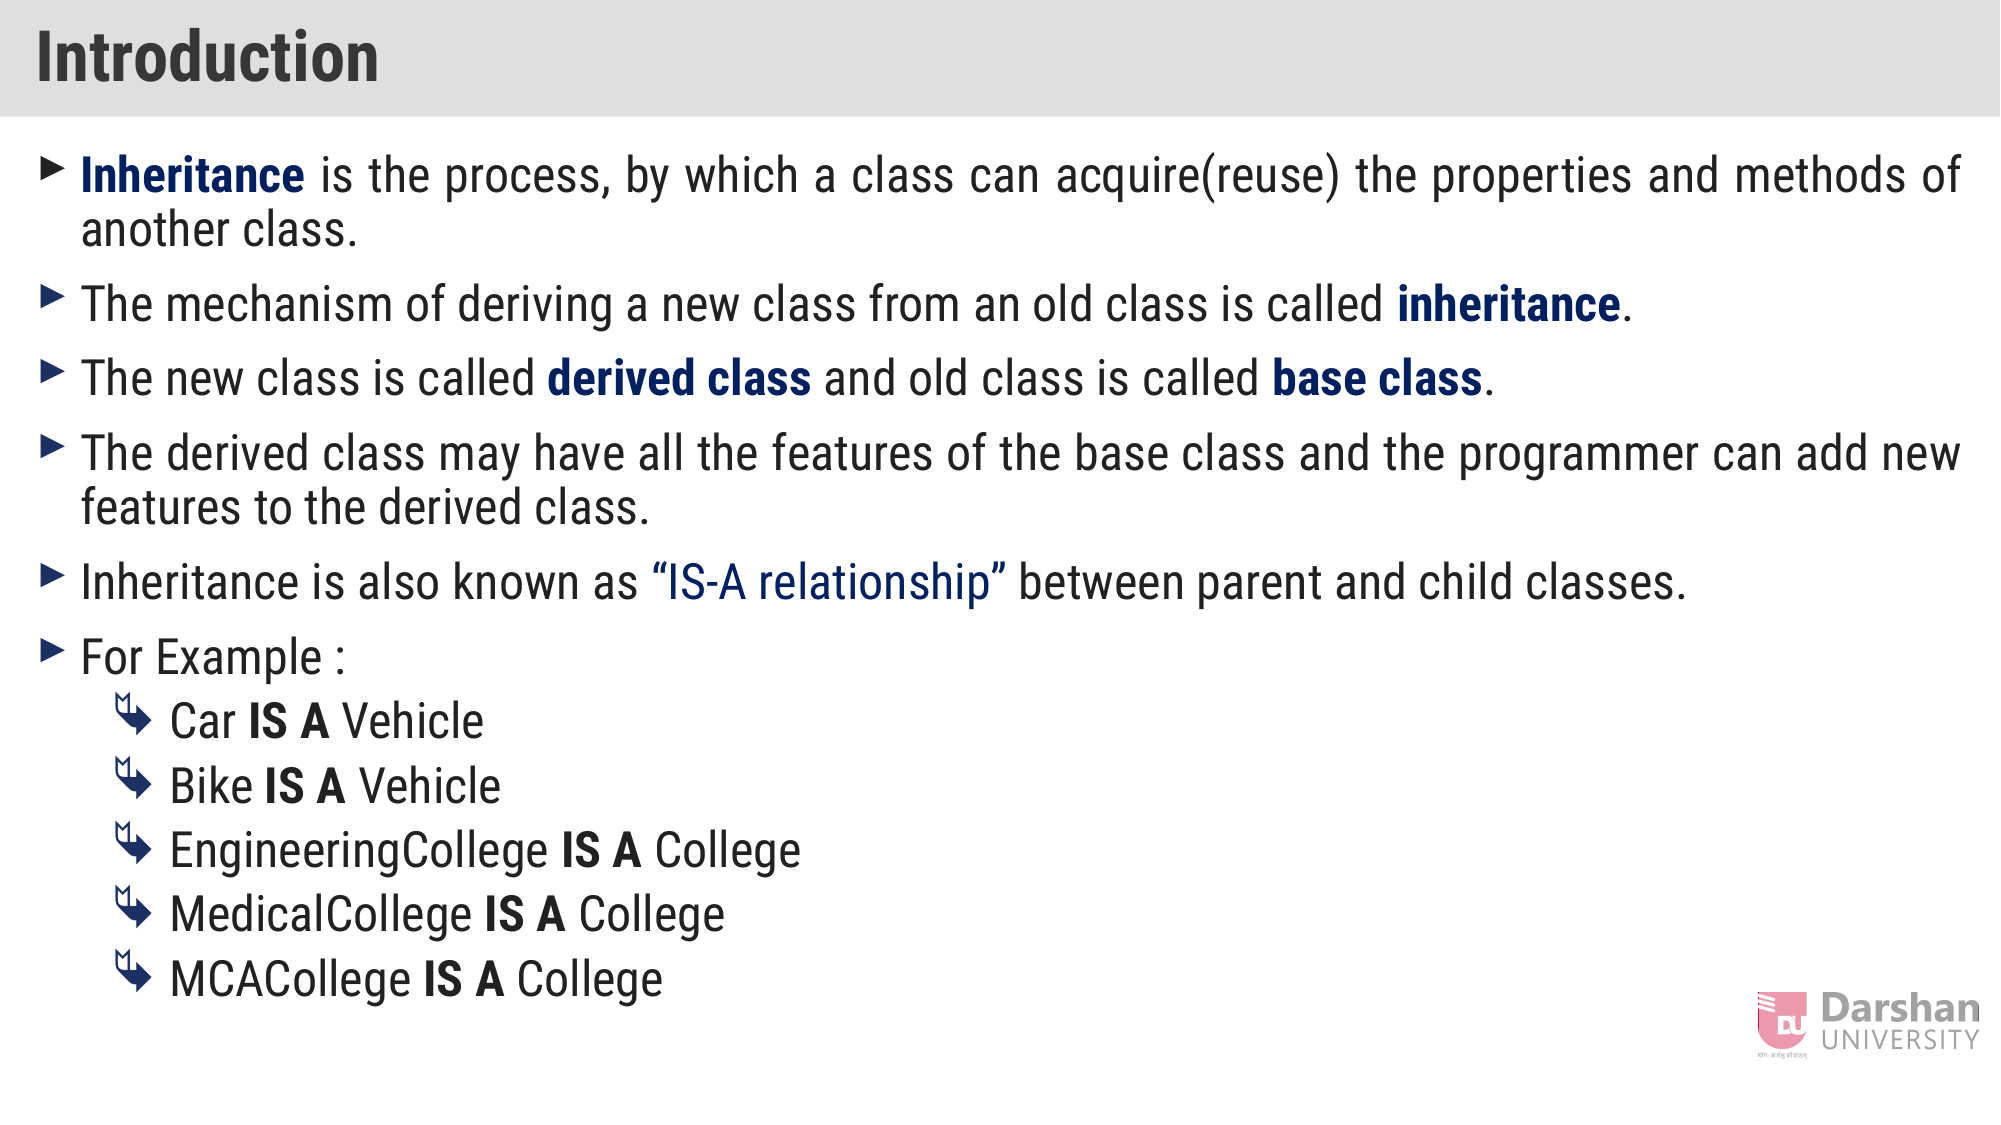

# Introduction
Inheritance is the process, by which a class can acquire(reuse) the properties and methods of another class.
The mechanism of deriving a new class from an old class is called inheritance.
The new class is called derived class and old class is called base class.
The derived class may have all the features of the base class and the programmer can add new features to the derived class.
Inheritance is also known as “IS-A relationship” between parent and child classes.
For Example :
Car IS A Vehicle
Bike IS A Vehicle
EngineeringCollege IS A College
MedicalCollege IS A College
MCACollege IS A College